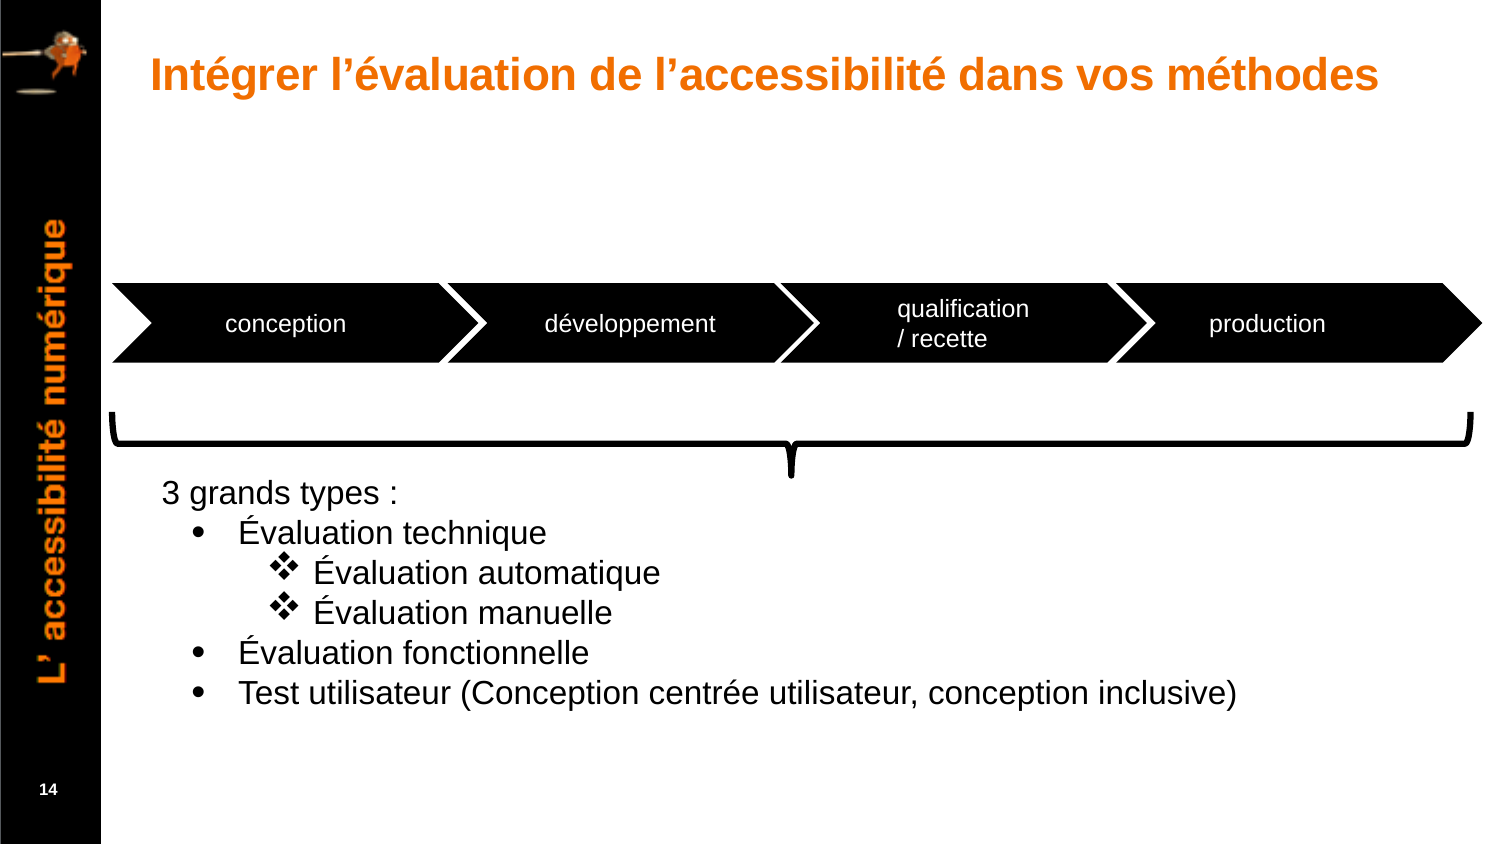

# Intégrer l’évaluation de l’accessibilité dans vos méthodes

qualification
/ recette
conception
développement
production

3 grands types :
Évaluation technique
Évaluation automatique
Évaluation manuelle
Évaluation fonctionnelle
Test utilisateur (Conception centrée utilisateur, conception inclusive)